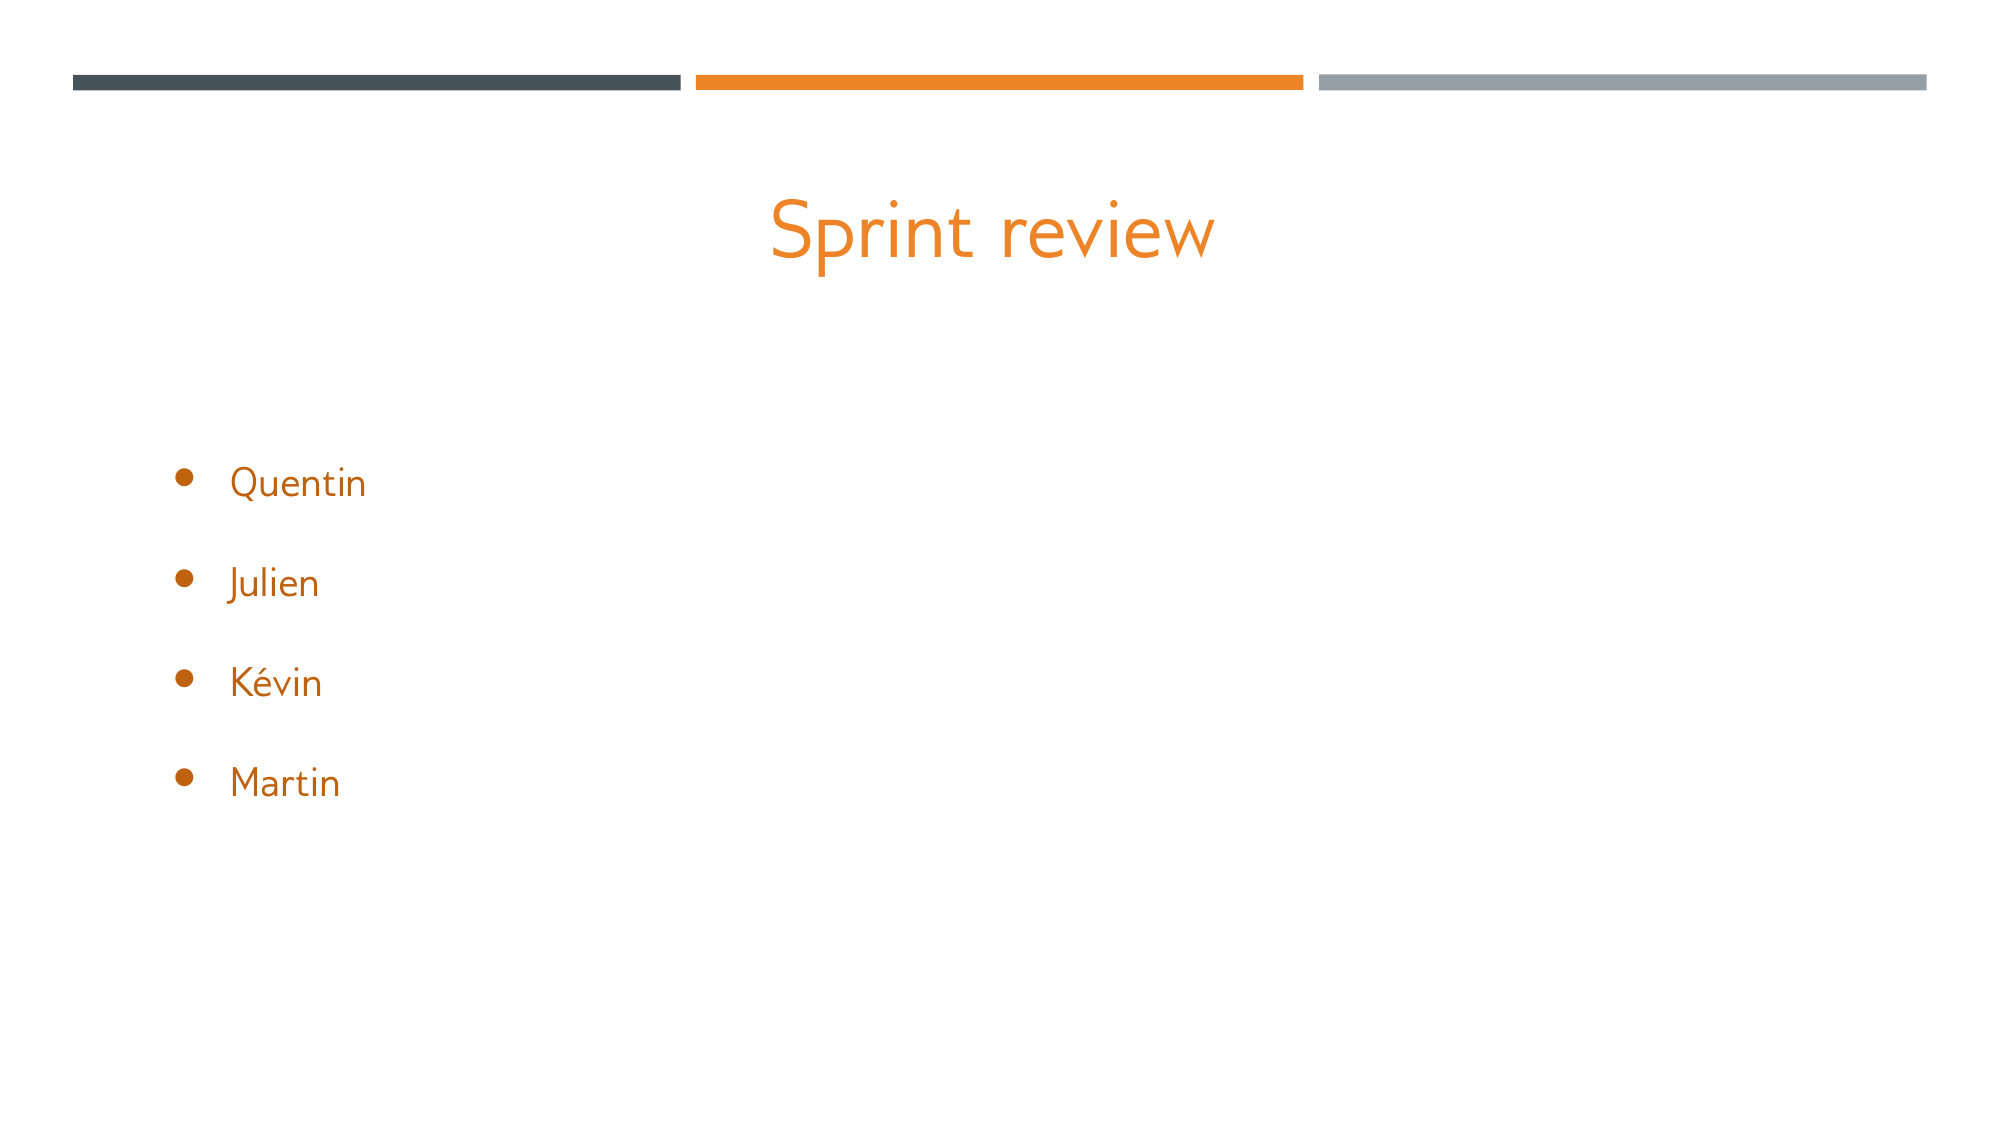

# Sprint review
Quentin
Julien
Kévin
Martin